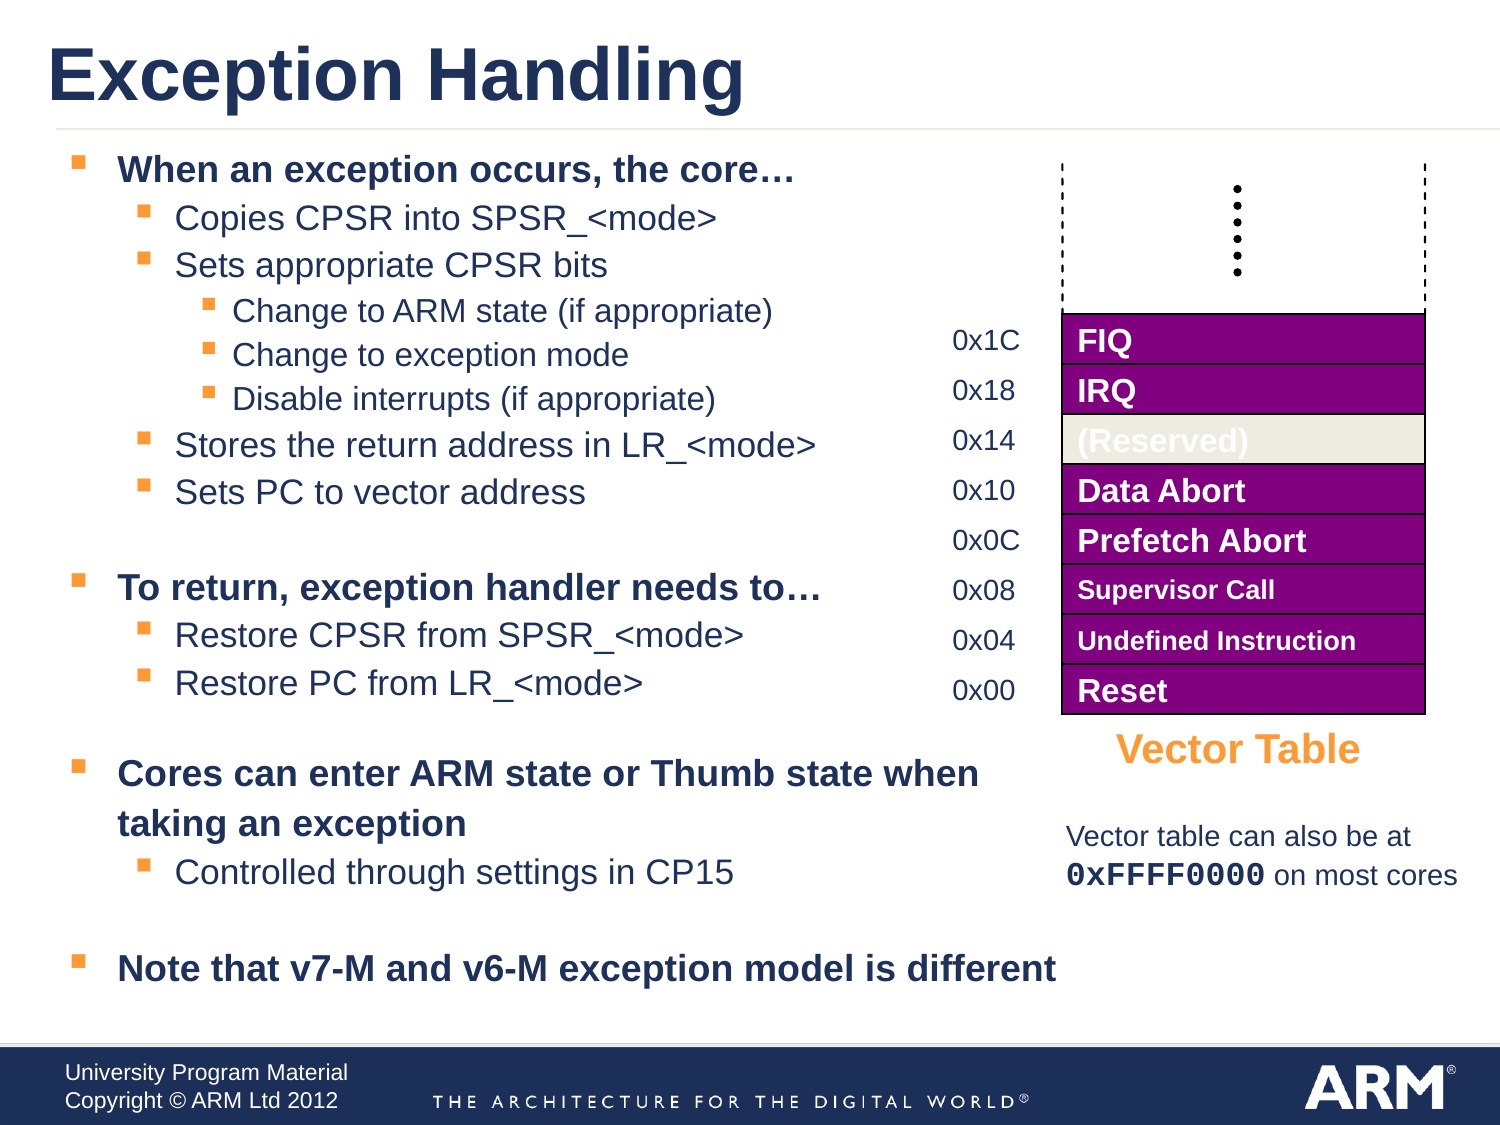

Exception Handling
When an exception occurs, the core…
Copies CPSR into SPSR_<mode>
Sets appropriate CPSR bits
Change to ARM state (if appropriate)
Change to exception mode
Disable interrupts (if appropriate)
Stores the return address in LR_<mode>
Sets PC to vector address

To return, exception handler needs to…
Restore CPSR from SPSR_<mode>
Restore PC from LR_<mode>

Cores can enter ARM state or Thumb state when
	taking an exception
Controlled through settings in CP15

Note that v7-M and v6-M exception model is different

0x1C
FIQ
0x18
IRQ
0x14
(Reserved)
0x10
Data Abort
0x0C
Prefetch Abort
0x08
Supervisor Call
0x04
Undefined Instruction
0x00
Reset
Vector Table
Vector table can also be at
0xFFFF0000 on most cores